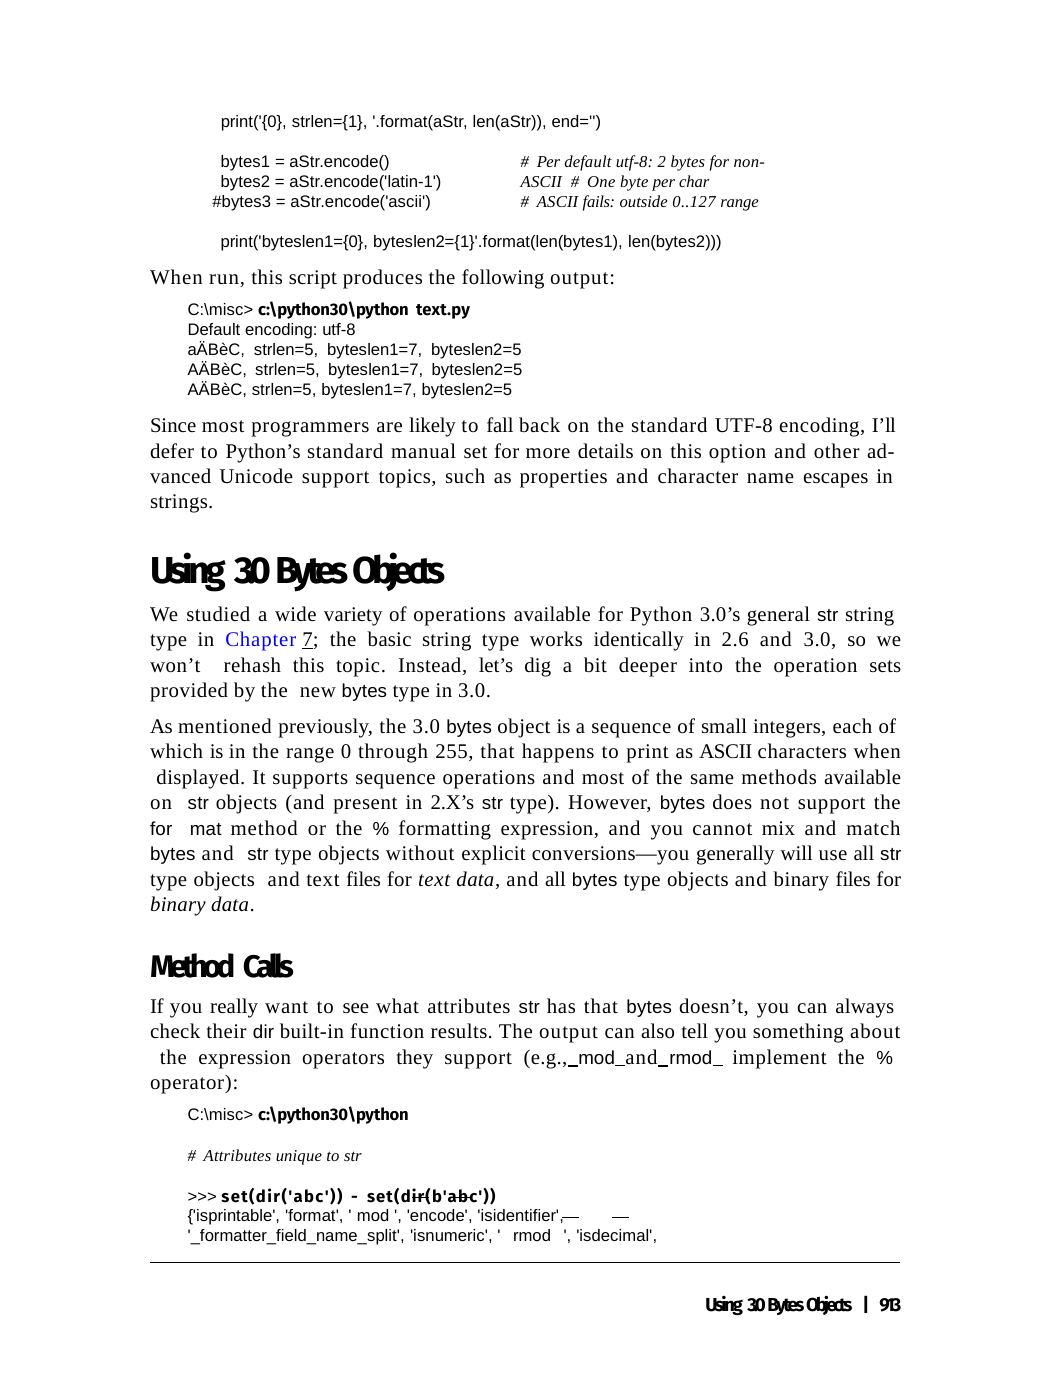

print('{0}, strlen={1}, '.format(aStr, len(aStr)), end='')
bytes1 = aStr.encode()
bytes2 = aStr.encode('latin-1')  #bytes3 = aStr.encode('ascii')
# Per default utf-8: 2 bytes for non-ASCII  # One byte per char
# ASCII fails: outside 0..127 range
print('byteslen1={0}, byteslen2={1}'.format(len(bytes1), len(bytes2)))
When run, this script produces the following output:
C:\misc> c:\python30\python text.py
Default encoding: utf-8
aÄBèC, strlen=5, byteslen1=7, byteslen2=5  AÄBèC, strlen=5, byteslen1=7, byteslen2=5  AÄBèC, strlen=5, byteslen1=7, byteslen2=5
Since most programmers are likely to fall back on the standard UTF-8 encoding, I’ll  defer to Python’s standard manual set for more details on this option and other ad-  vanced Unicode support topics, such as properties and character name escapes in  strings.

Using 3.0 Bytes Objects
We studied a wide variety of operations available for Python 3.0’s general str string  type in Chapter 7; the basic string type works identically in 2.6 and 3.0, so we won’t  rehash this topic. Instead, let’s dig a bit deeper into the operation sets provided by the  new bytes type in 3.0.
As mentioned previously, the 3.0 bytes object is a sequence of small integers, each of  which is in the range 0 through 255, that happens to print as ASCII characters when  displayed. It supports sequence operations and most of the same methods available on  str objects (and present in 2.X’s str type). However, bytes does not support the for  mat method or the % formatting expression, and you cannot mix and match bytes and  str type objects without explicit conversions—you generally will use all str type objects  and text files for text data, and all bytes type objects and binary files for binary data.

Method Calls
If you really want to see what attributes str has that bytes doesn’t, you can always  check their dir built-in function results. The output can also tell you something about  the expression operators they support (e.g., mod and rmod implement the %  operator):
C:\misc> c:\python30\python

# Attributes unique to str

>>> set(dir('abc')) - set(dir(b'abc'))
{'isprintable', 'format', ' mod ', 'encode', 'isidentifier',  '_formatter_field_name_split', 'isnumeric', ' rmod ', 'isdecimal',

Using 3.0 Bytes Objects  |  913